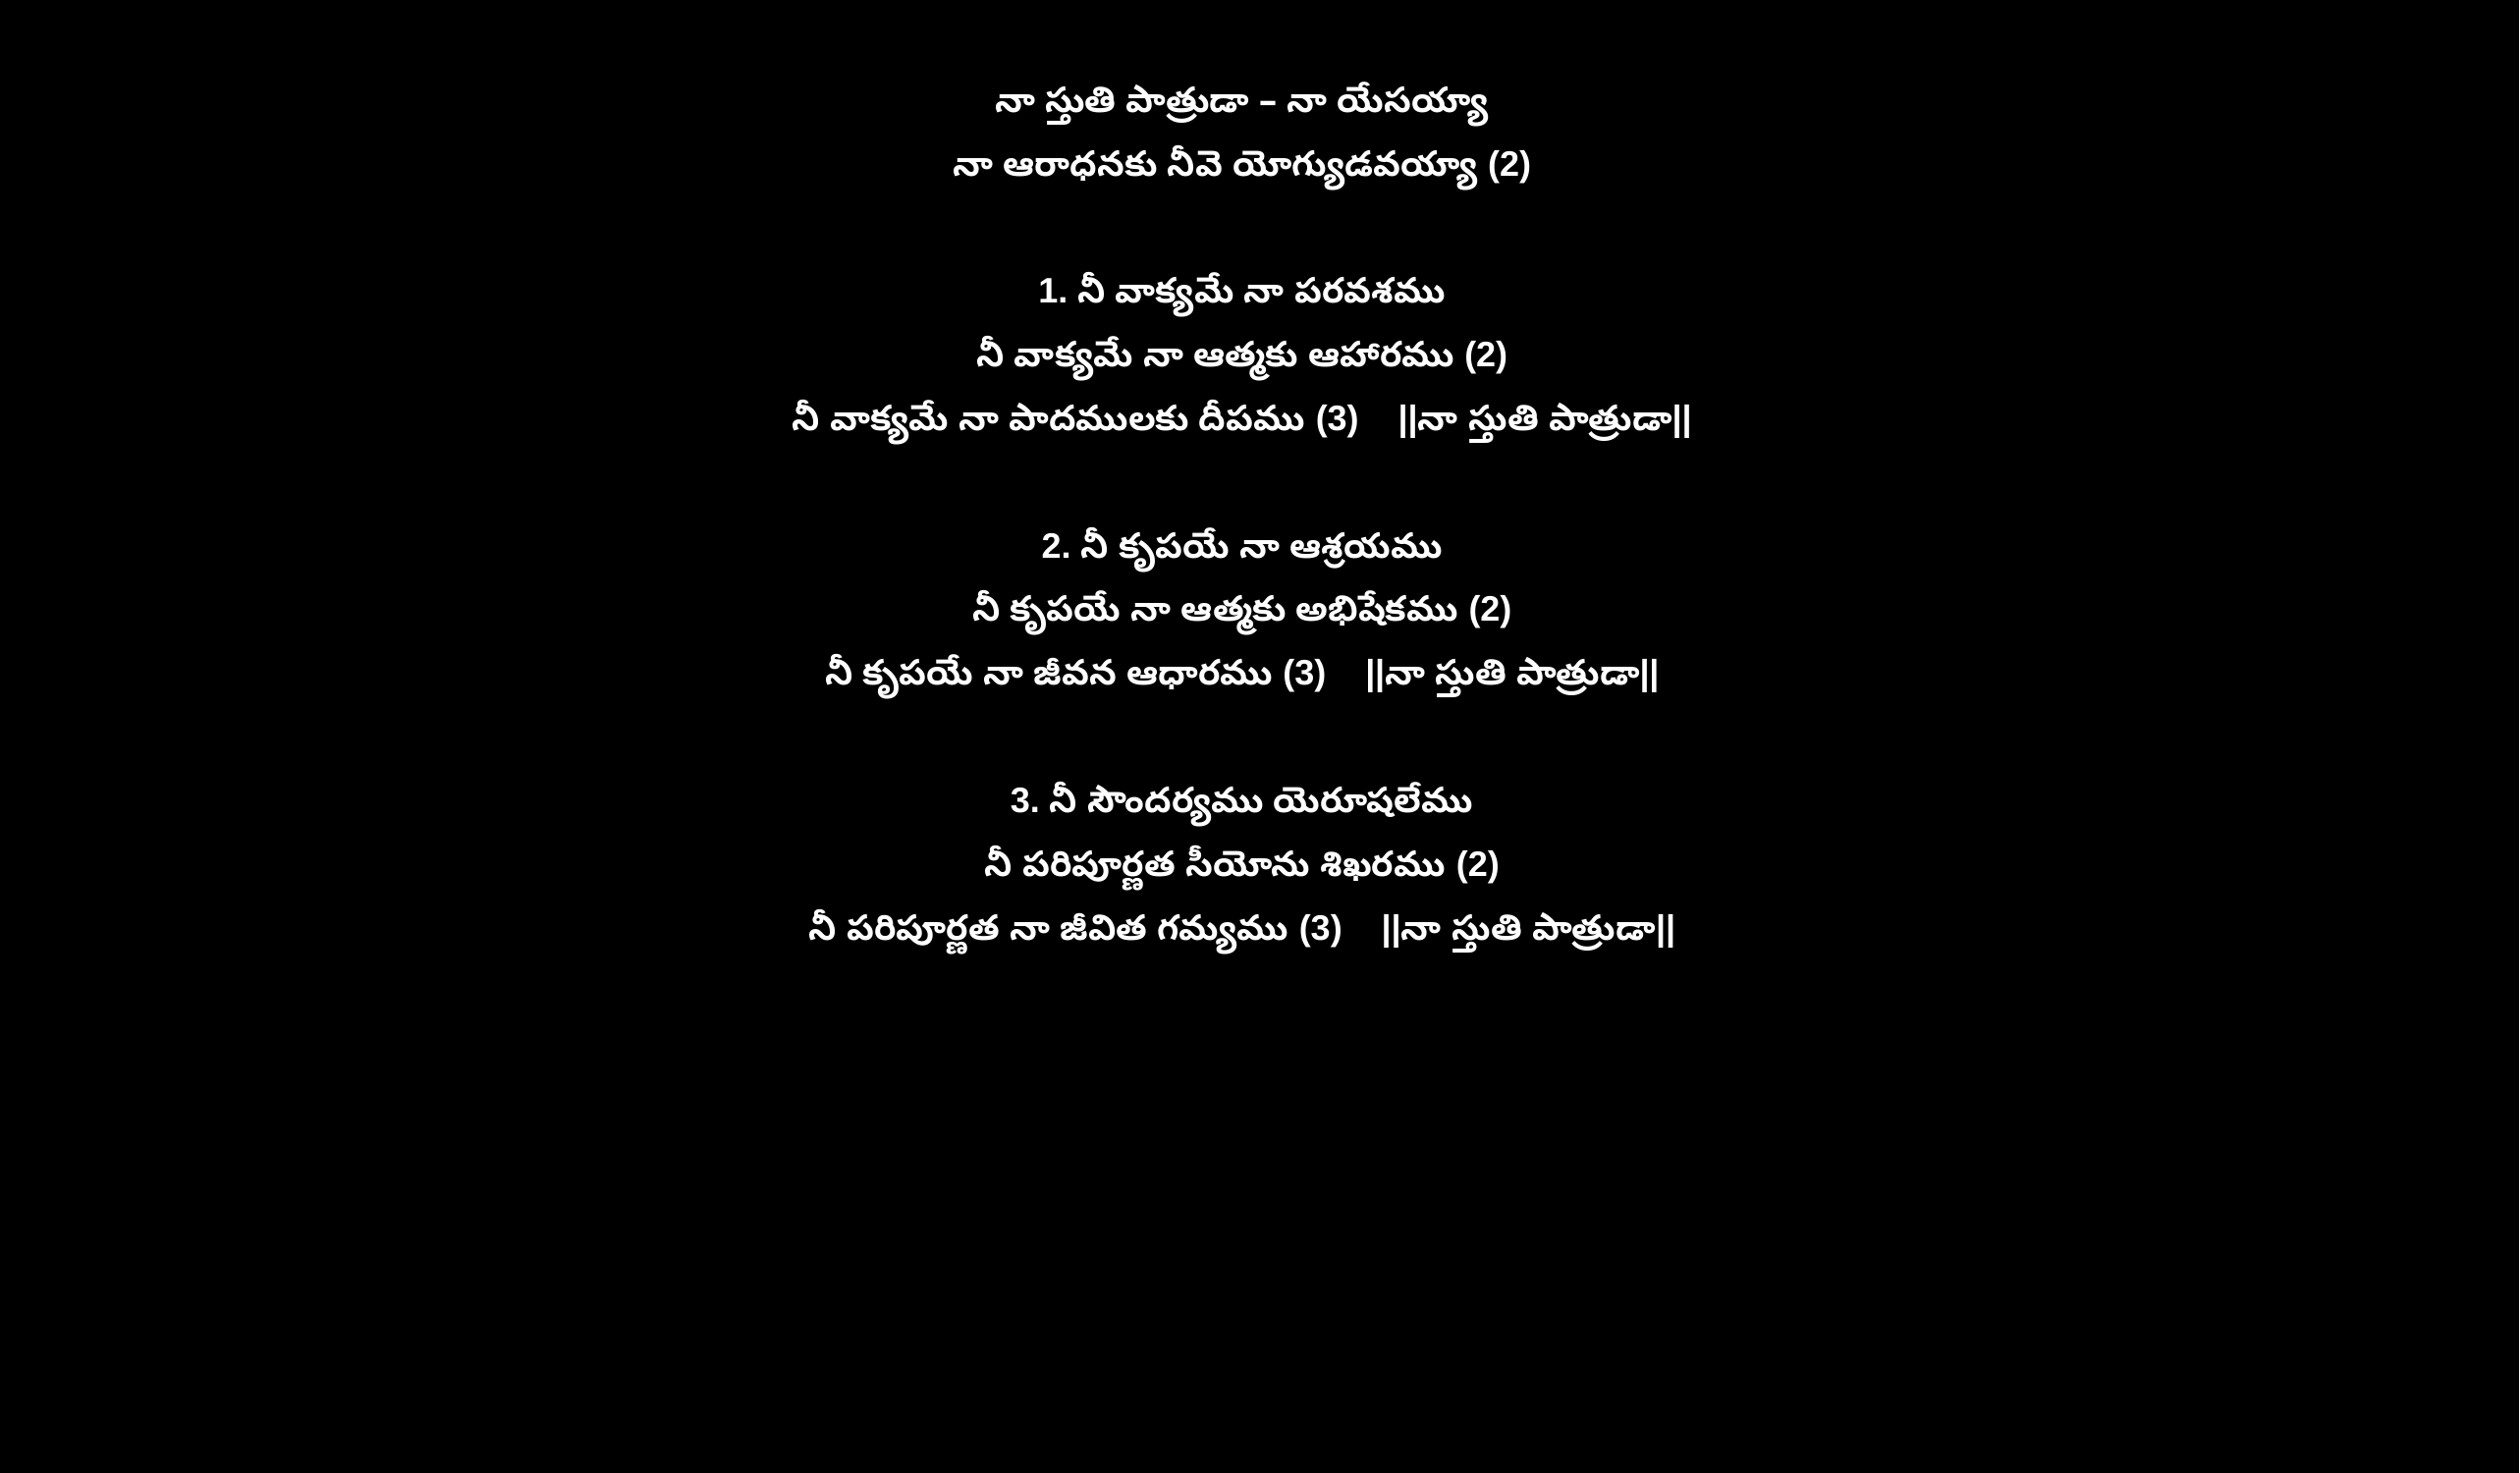

నా స్తుతి పాత్రుడా – నా యేసయ్యా
నా ఆరాధనకు నీవె యోగ్యుడవయ్యా (2)

1. నీ వాక్యమే నా పరవశము
నీ వాక్యమే నా ఆత్మకు ఆహారము (2)
నీ వాక్యమే నా పాదములకు దీపము (3)    ||నా స్తుతి పాత్రుడా||

2. నీ కృపయే నా ఆశ్రయము
నీ కృపయే నా ఆత్మకు అభిషేకము (2)
నీ కృపయే నా జీవన ఆధారము (3)    ||నా స్తుతి పాత్రుడా||

3. నీ సౌందర్యము యెరూషలేము
నీ పరిపూర్ణత సీయోను శిఖరము (2)
నీ పరిపూర్ణత నా జీవిత గమ్యము (3)    ||నా స్తుతి పాత్రుడా||